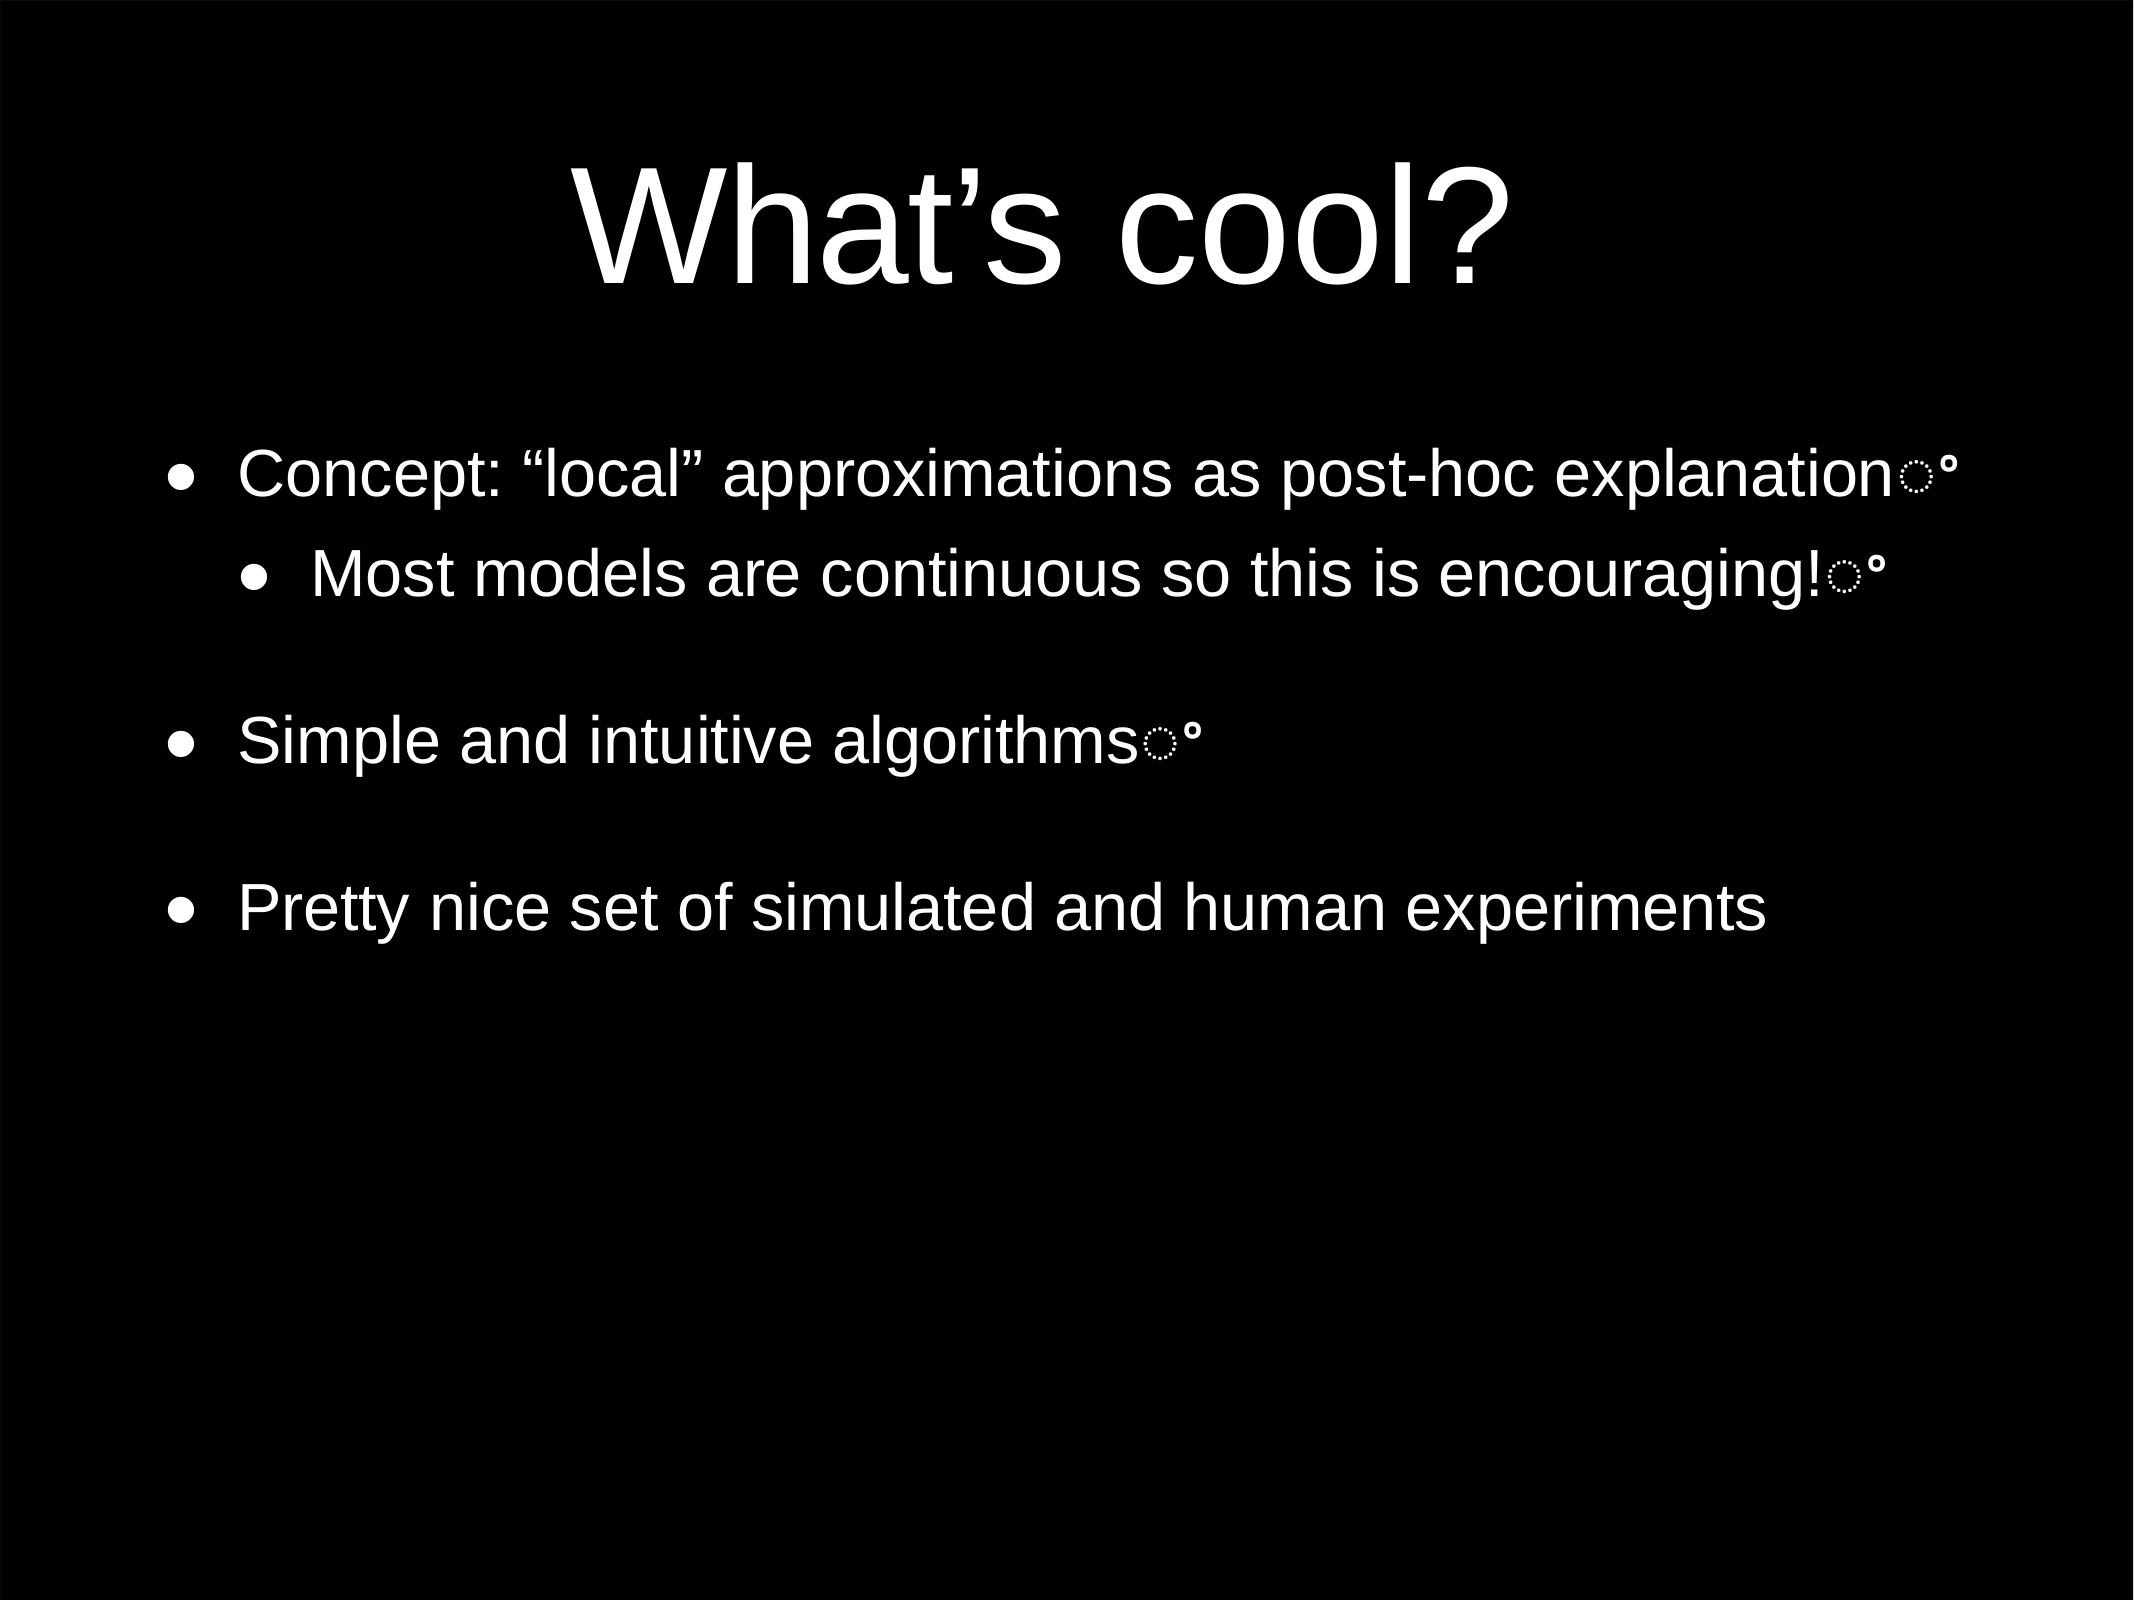

What’s cool?
•
Concept: “local” approximations as post-hoc explanationꢀ
•
Most models are continuous so this is encouraging!ꢀ
•
•
Simple and intuitive algorithmsꢀ
Pretty nice set of simulated and human experiments